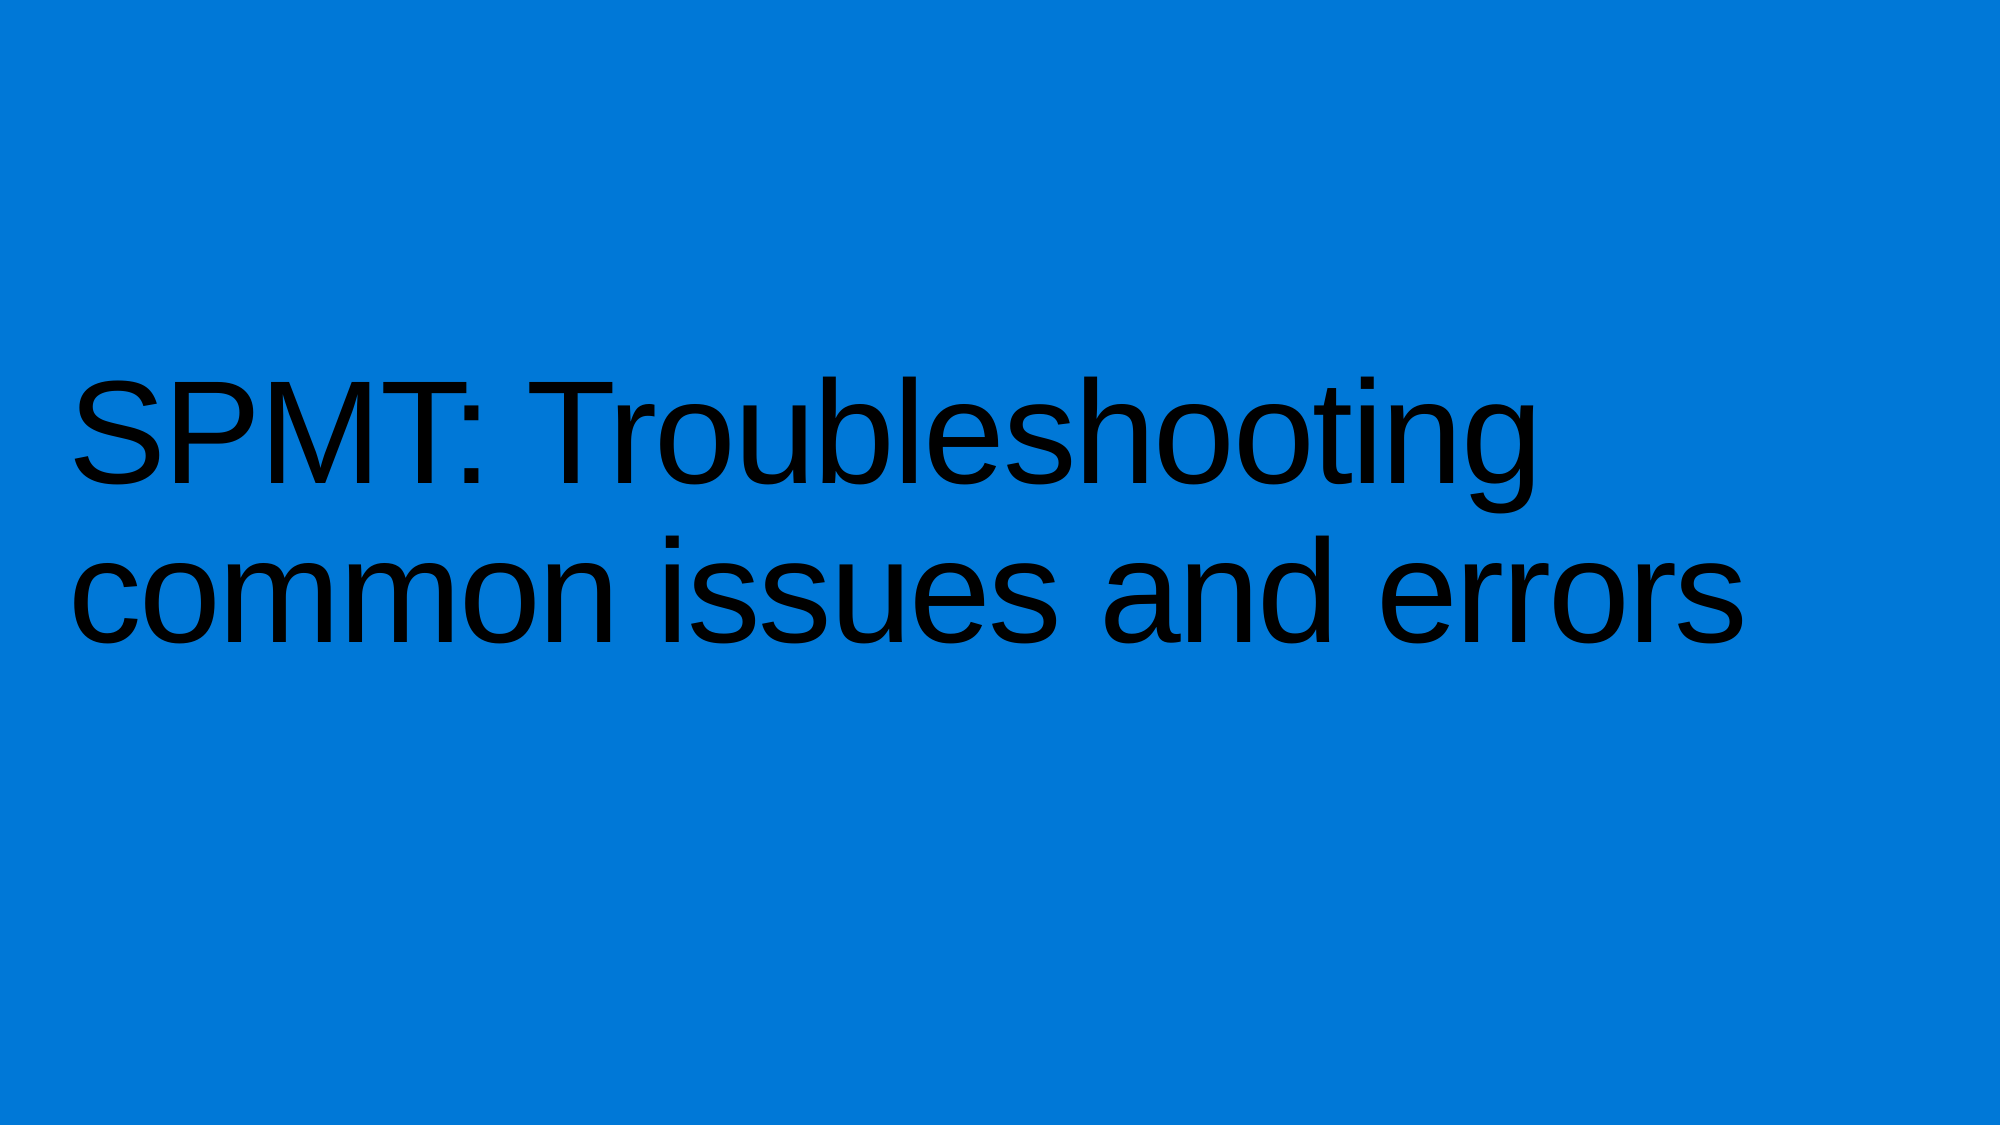

# SPMT: Troubleshooting common issues and errors